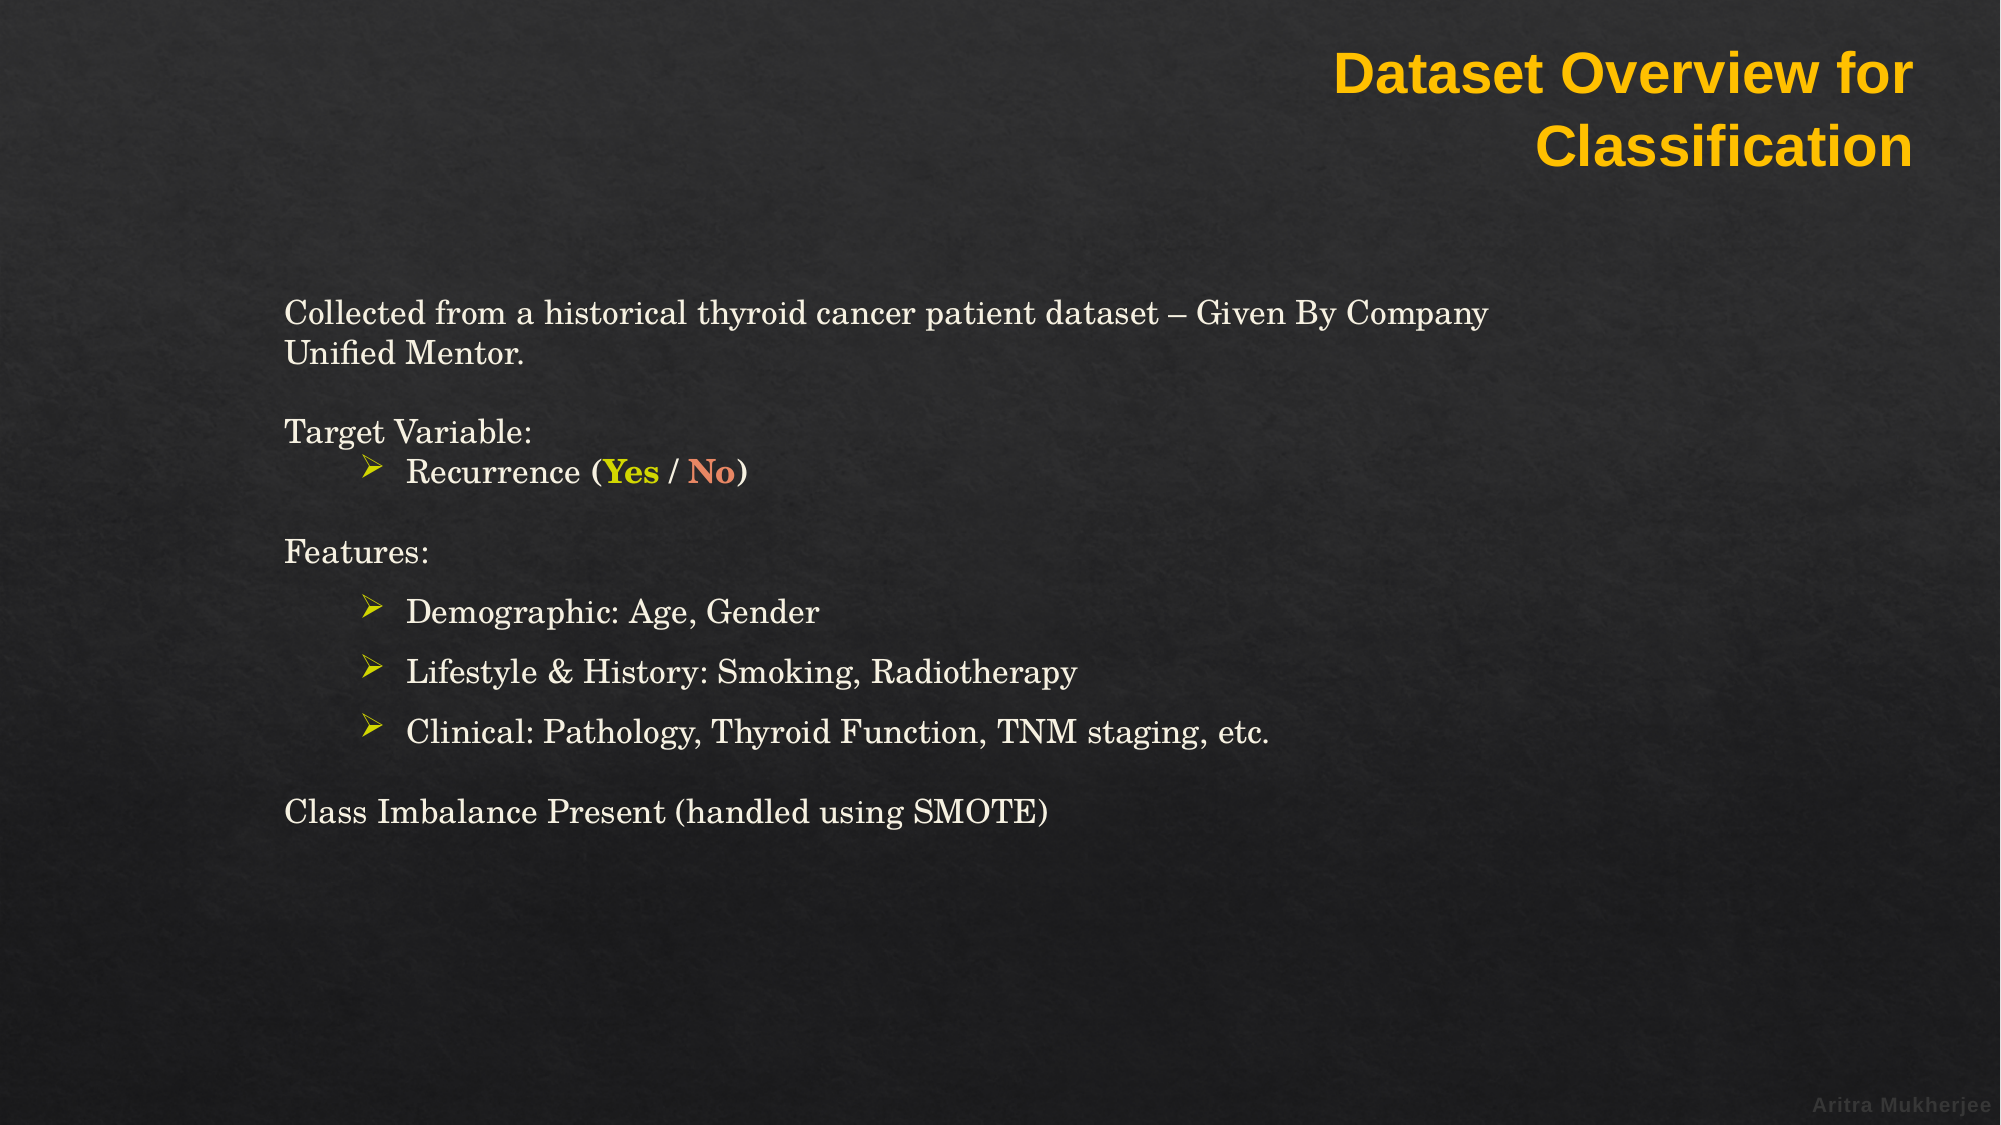

Dataset Overview for Classification
Collected from a historical thyroid cancer patient dataset – Given By Company Unified Mentor.

Target Variable:
Recurrence (Yes / No)

Features:
Demographic: Age, Gender
Lifestyle & History: Smoking, Radiotherapy
Clinical: Pathology, Thyroid Function, TNM staging, etc.

Class Imbalance Present (handled using SMOTE)
Aritra Mukherjee